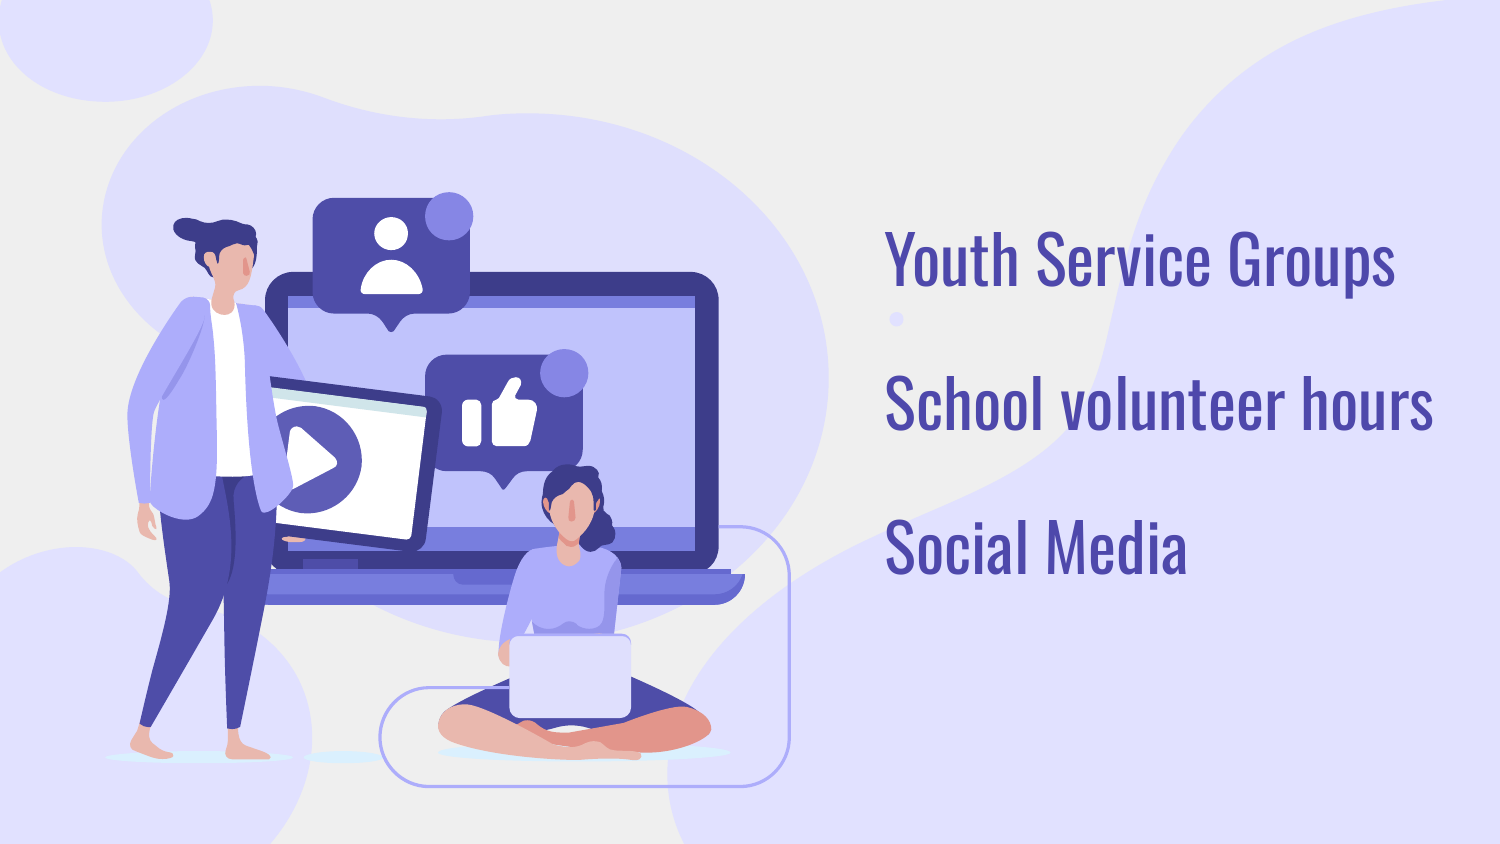

# Youth Service Groups
School volunteer hours
Social Media